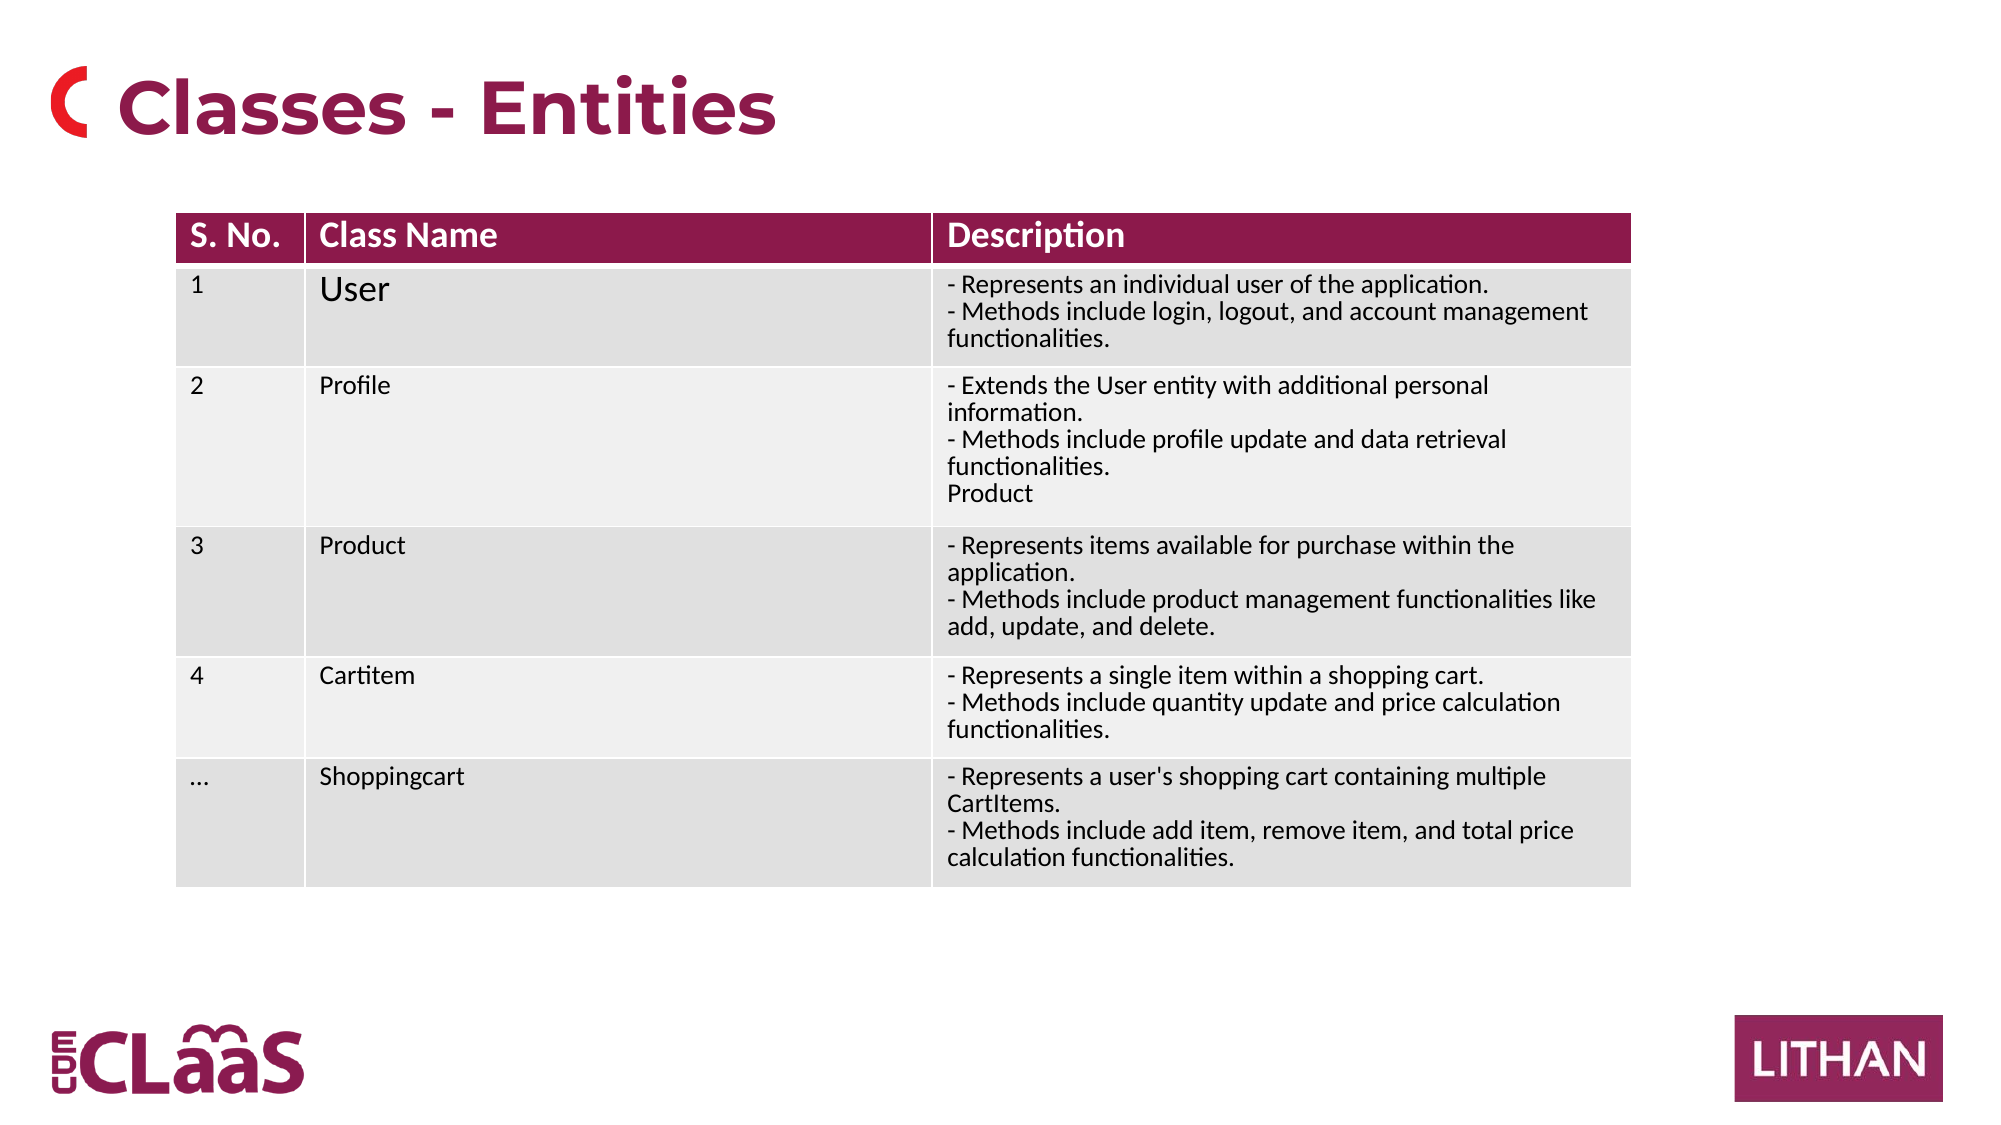

Classes - Entities

| S. No. | Class Name | Description |
| --- | --- | --- |
| 1 | User | - Represents an individual user of the application. - Methods include login, logout, and account management functionalities. |
| 2 | Profile | - Extends the User entity with additional personal information. - Methods include profile update and data retrieval functionalities. Product |
| 3 | Product | - Represents items available for purchase within the application. - Methods include product management functionalities like add, update, and delete. |
| 4 | Cartitem | - Represents a single item within a shopping cart. - Methods include quantity update and price calculation functionalities. |
| … | Shoppingcart | - Represents a user's shopping cart containing multiple CartItems. - Methods include add item, remove item, and total price calculation functionalities. |